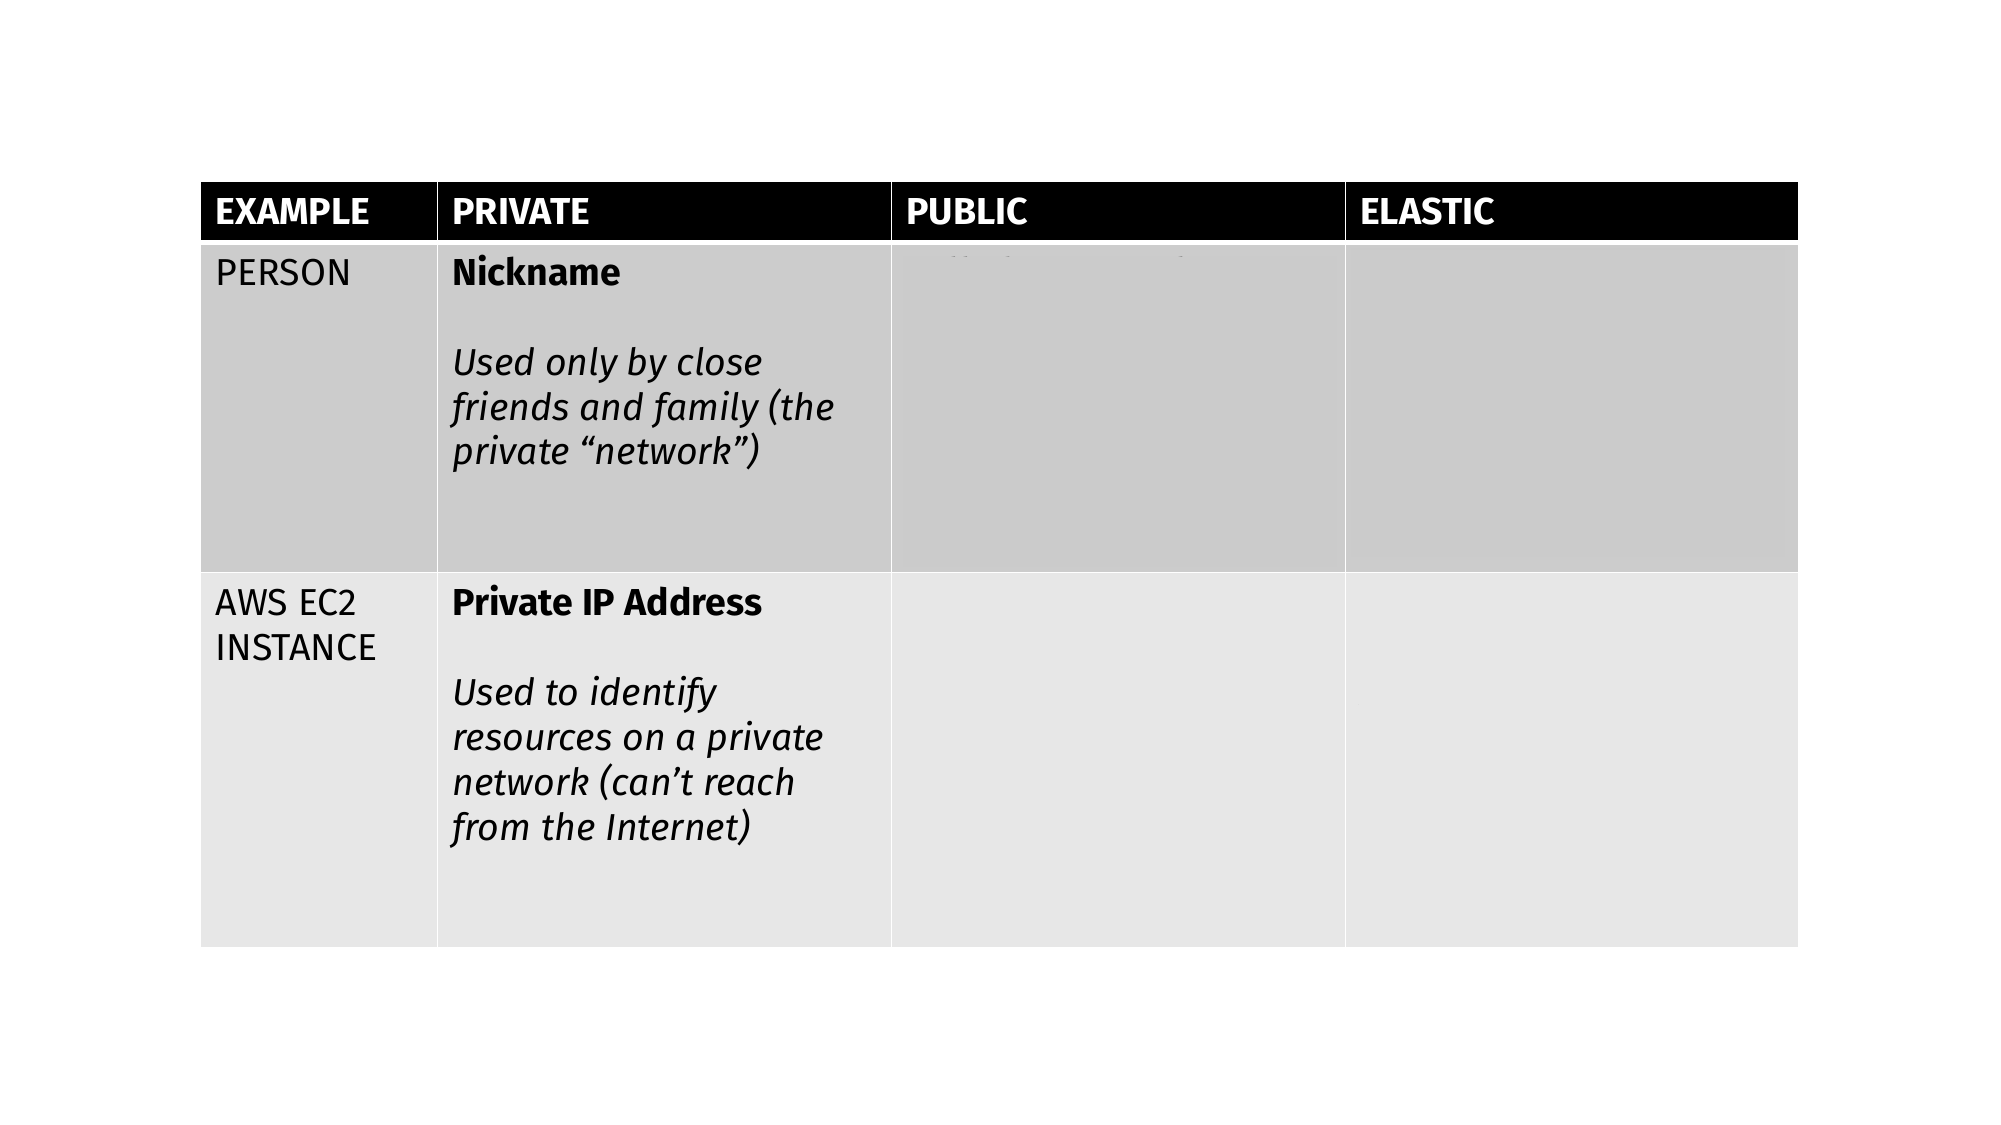

| EXAMPLE | PRIVATE | PUBLIC | ELASTIC |
| --- | --- | --- | --- |
| PERSON | Nickname Used only by close friends and family (the private “network”) | Cell Phone Number Anyone can use it to reach you But only temporary (you can get a new number) | Social Security Number Uniquely identifies you and never changes |
| AWS EC2 INSTANCE | Private IP Address Used to identify resources on a private network (can’t reach from the Internet) | Public IP Address Accessible to anyone over the Internet But only temporary (changes when you stop/start an instance) | Elastic IP Address A static public IP (i.e., doesn’t change) Can be attached to an instance |